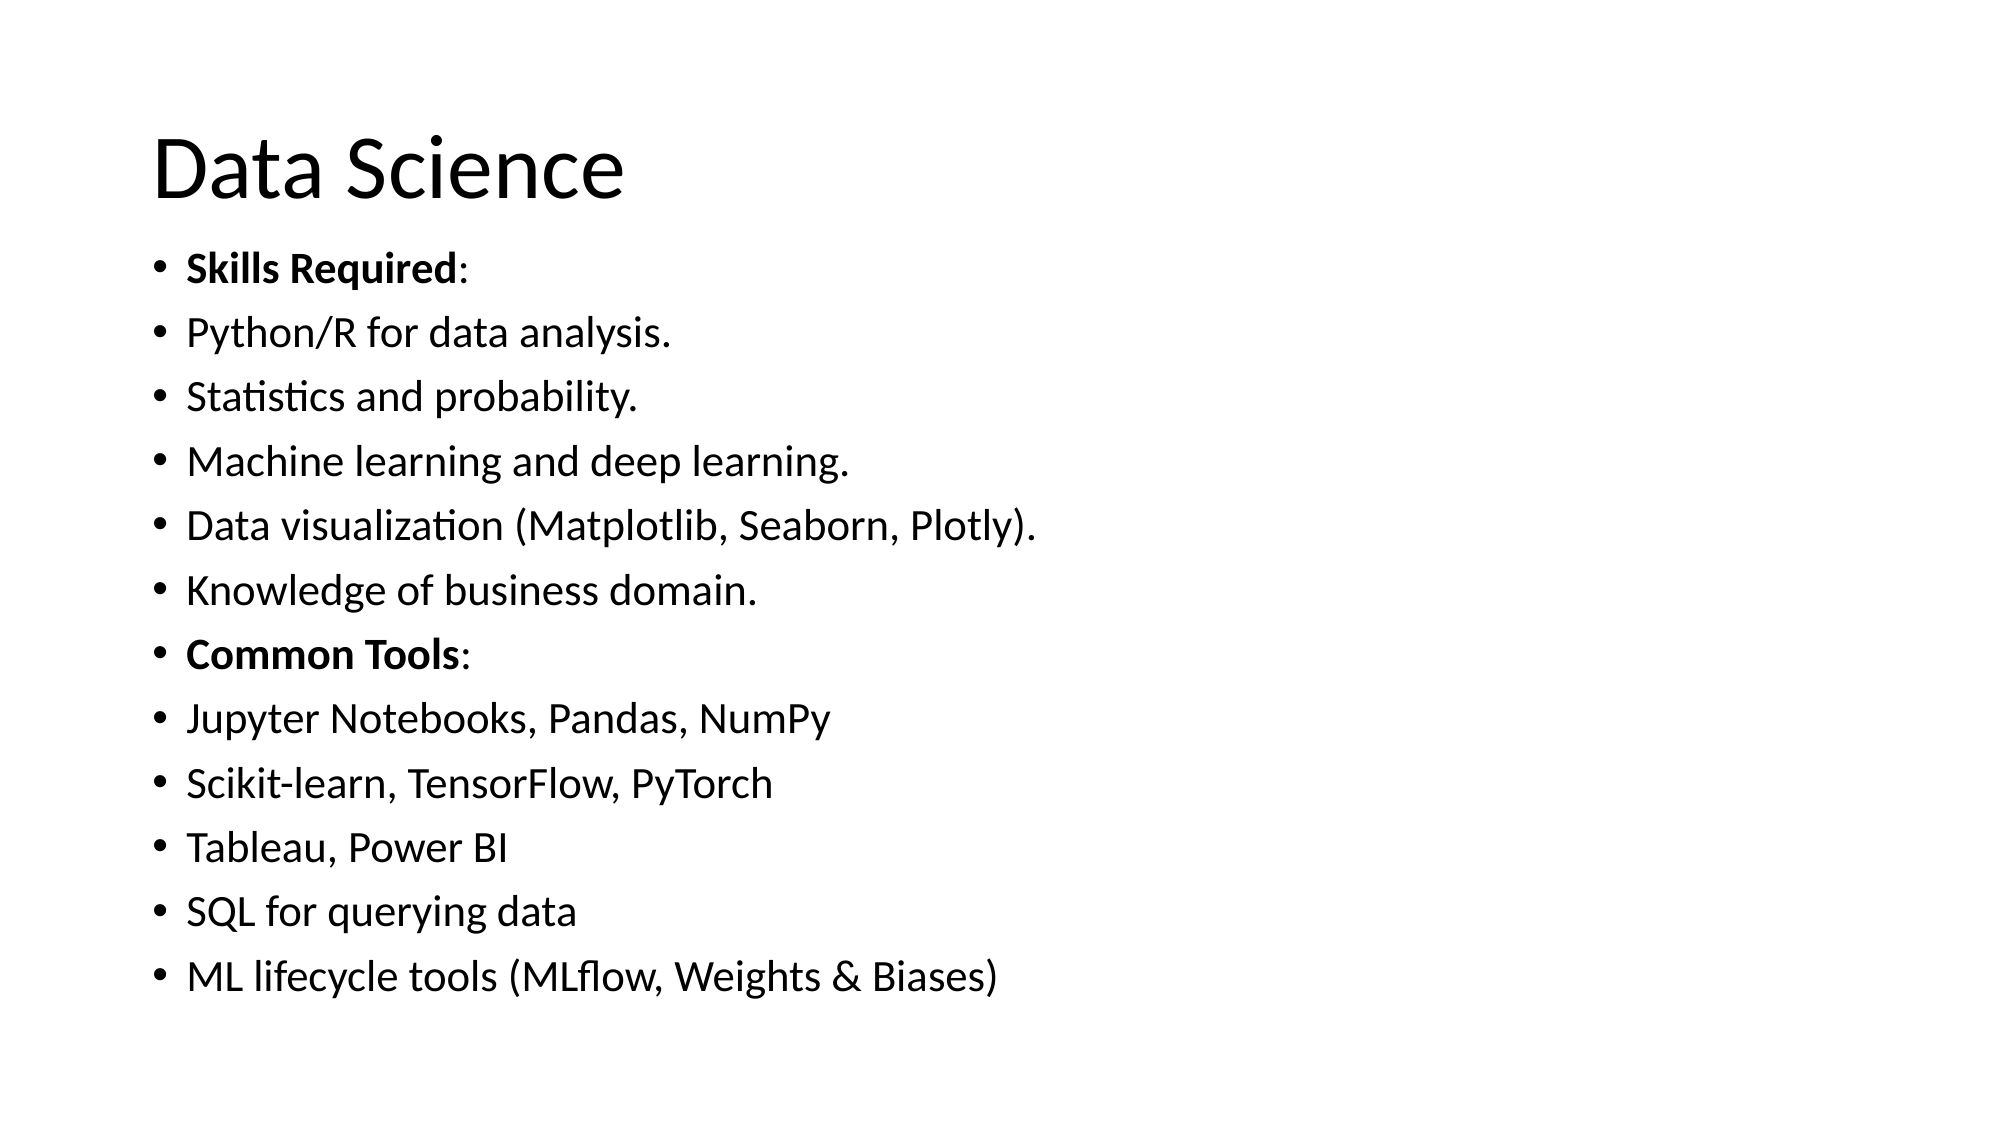

# Data Science
Skills Required:
Python/R for data analysis.
Statistics and probability.
Machine learning and deep learning.
Data visualization (Matplotlib, Seaborn, Plotly).
Knowledge of business domain.
Common Tools:
Jupyter Notebooks, Pandas, NumPy
Scikit-learn, TensorFlow, PyTorch
Tableau, Power BI
SQL for querying data
ML lifecycle tools (MLflow, Weights & Biases)